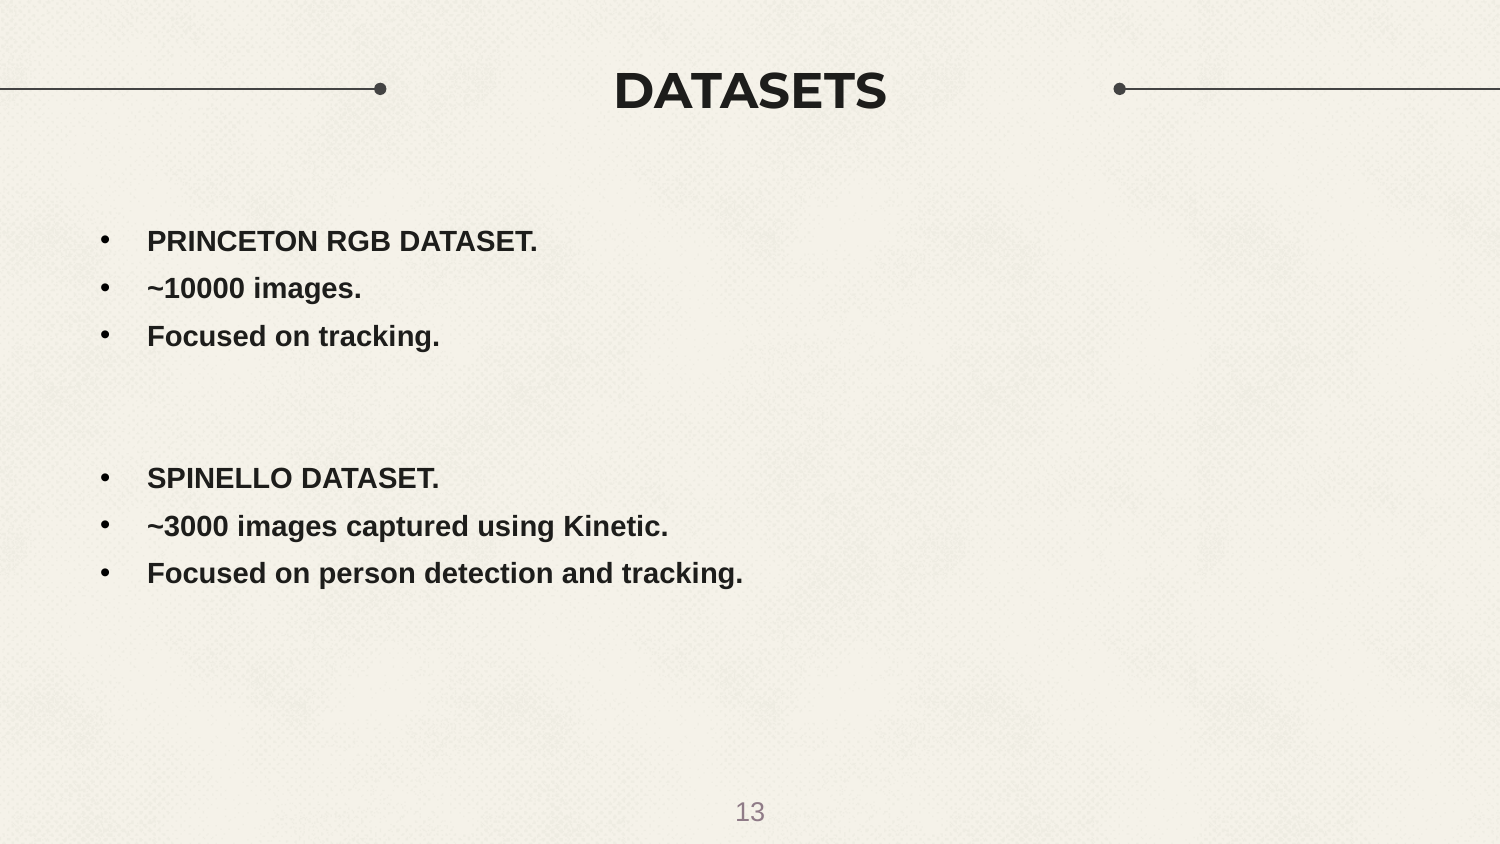

# DATASETS
PRINCETON RGB DATASET.
~10000 images.
Focused on tracking.

SPINELLO DATASET.
~3000 images captured using Kinetic.
Focused on person detection and tracking.

13